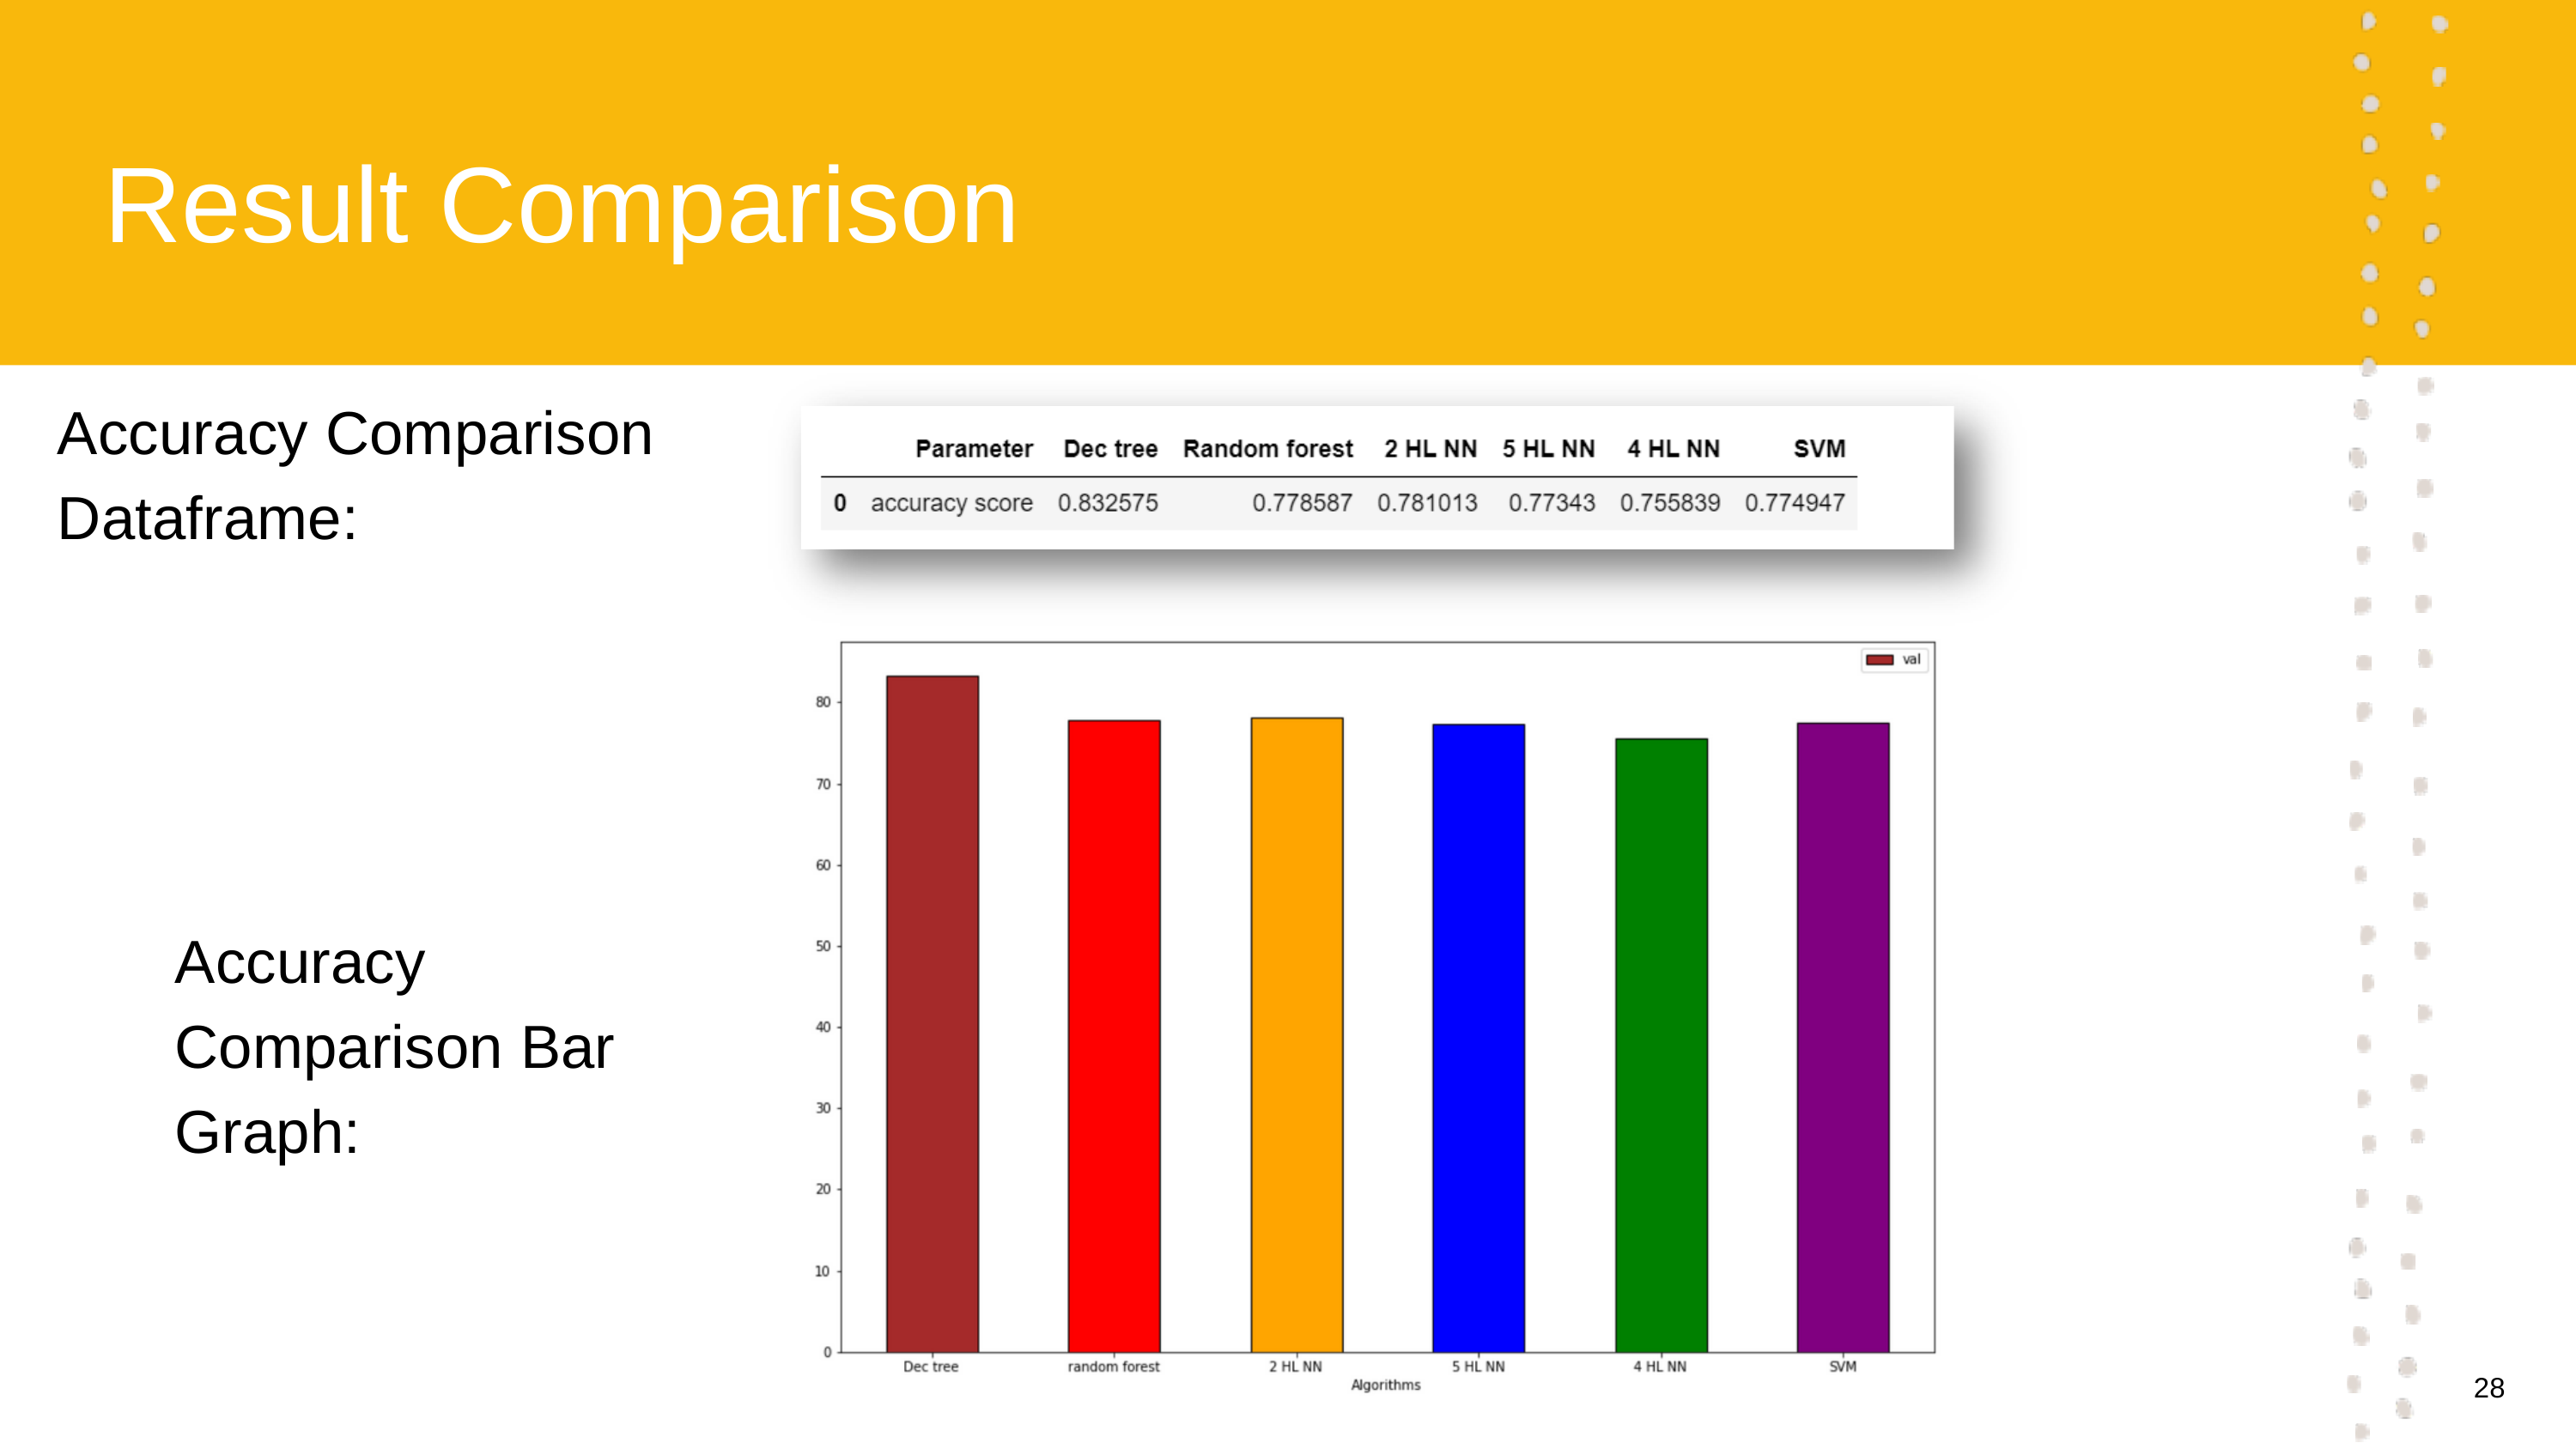

Result Comparison

Accuracy Comparison Dataframe:

Accuracy Comparison Bar Graph:

28